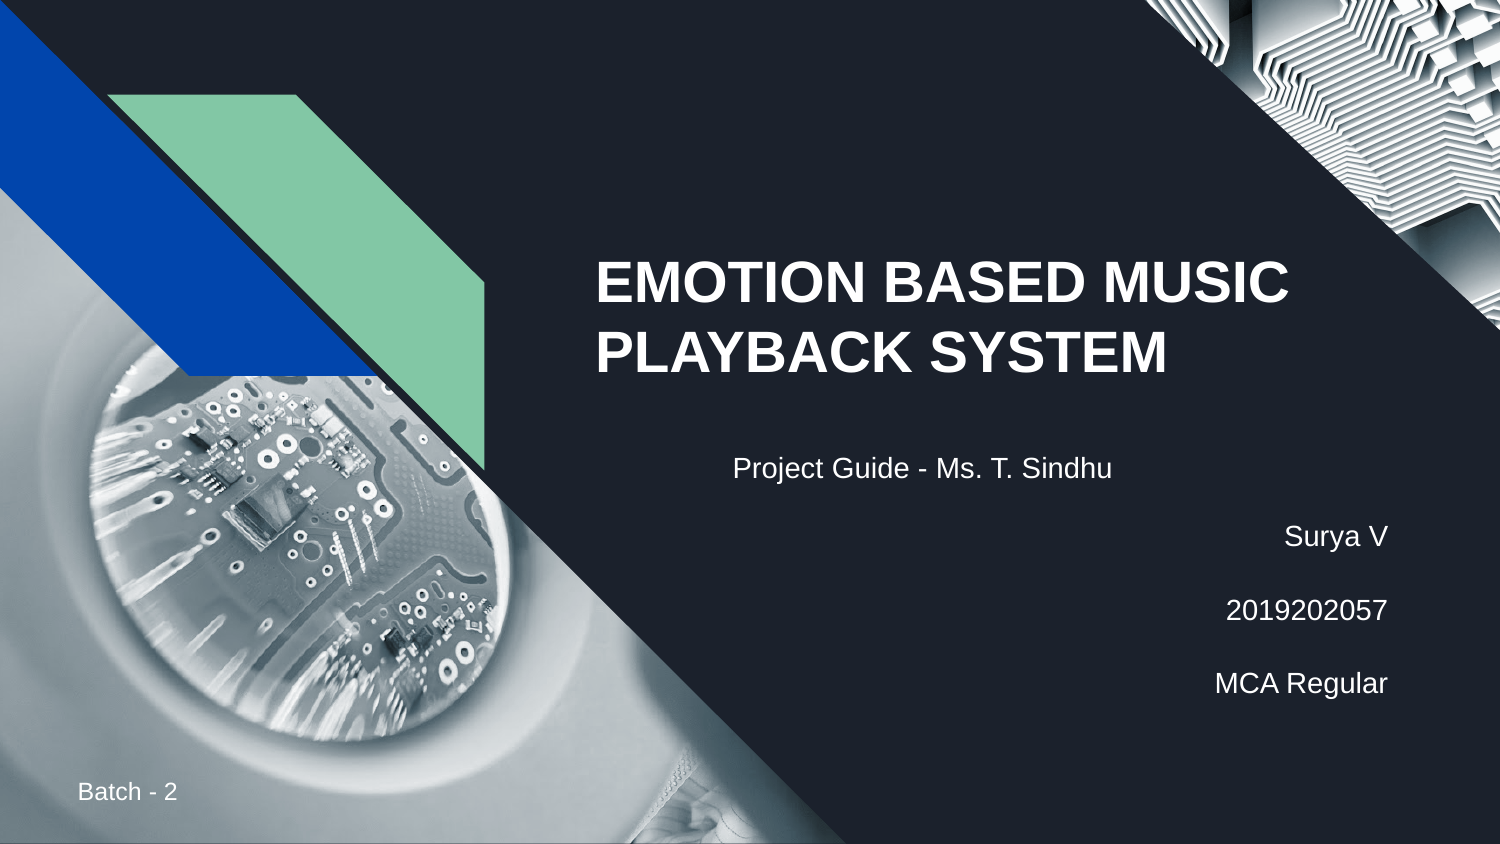

# EMOTION BASED MUSIC PLAYBACK SYSTEM
Project Guide - Ms. T. Sindhu
Surya V
2019202057
MCA Regular

Batch - 2